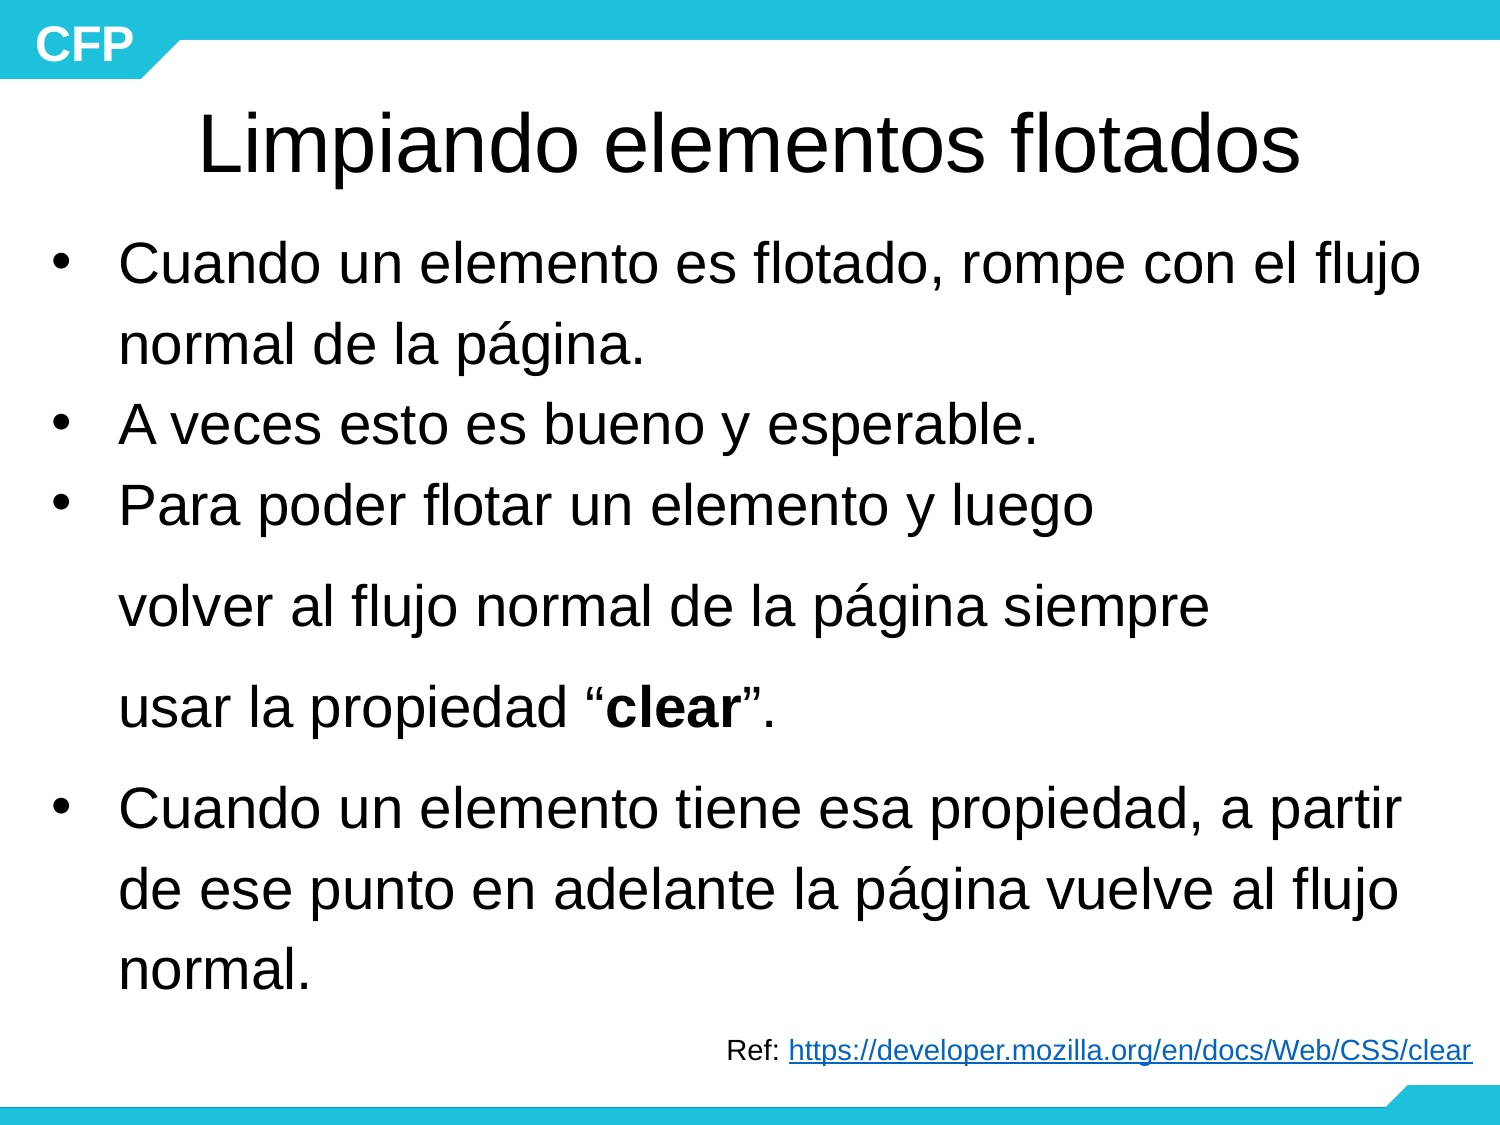

# Limpiando elementos flotados
Cuando un elemento es flotado, rompe con el flujo normal de la página.
A veces esto es bueno y esperable.
Para poder flotar un elemento y luego
volver al flujo normal de la página siempre
usar la propiedad “clear”.
Cuando un elemento tiene esa propiedad, a partir de ese punto en adelante la página vuelve al flujo normal.

Ref: https://developer.mozilla.org/en/docs/Web/CSS/clear